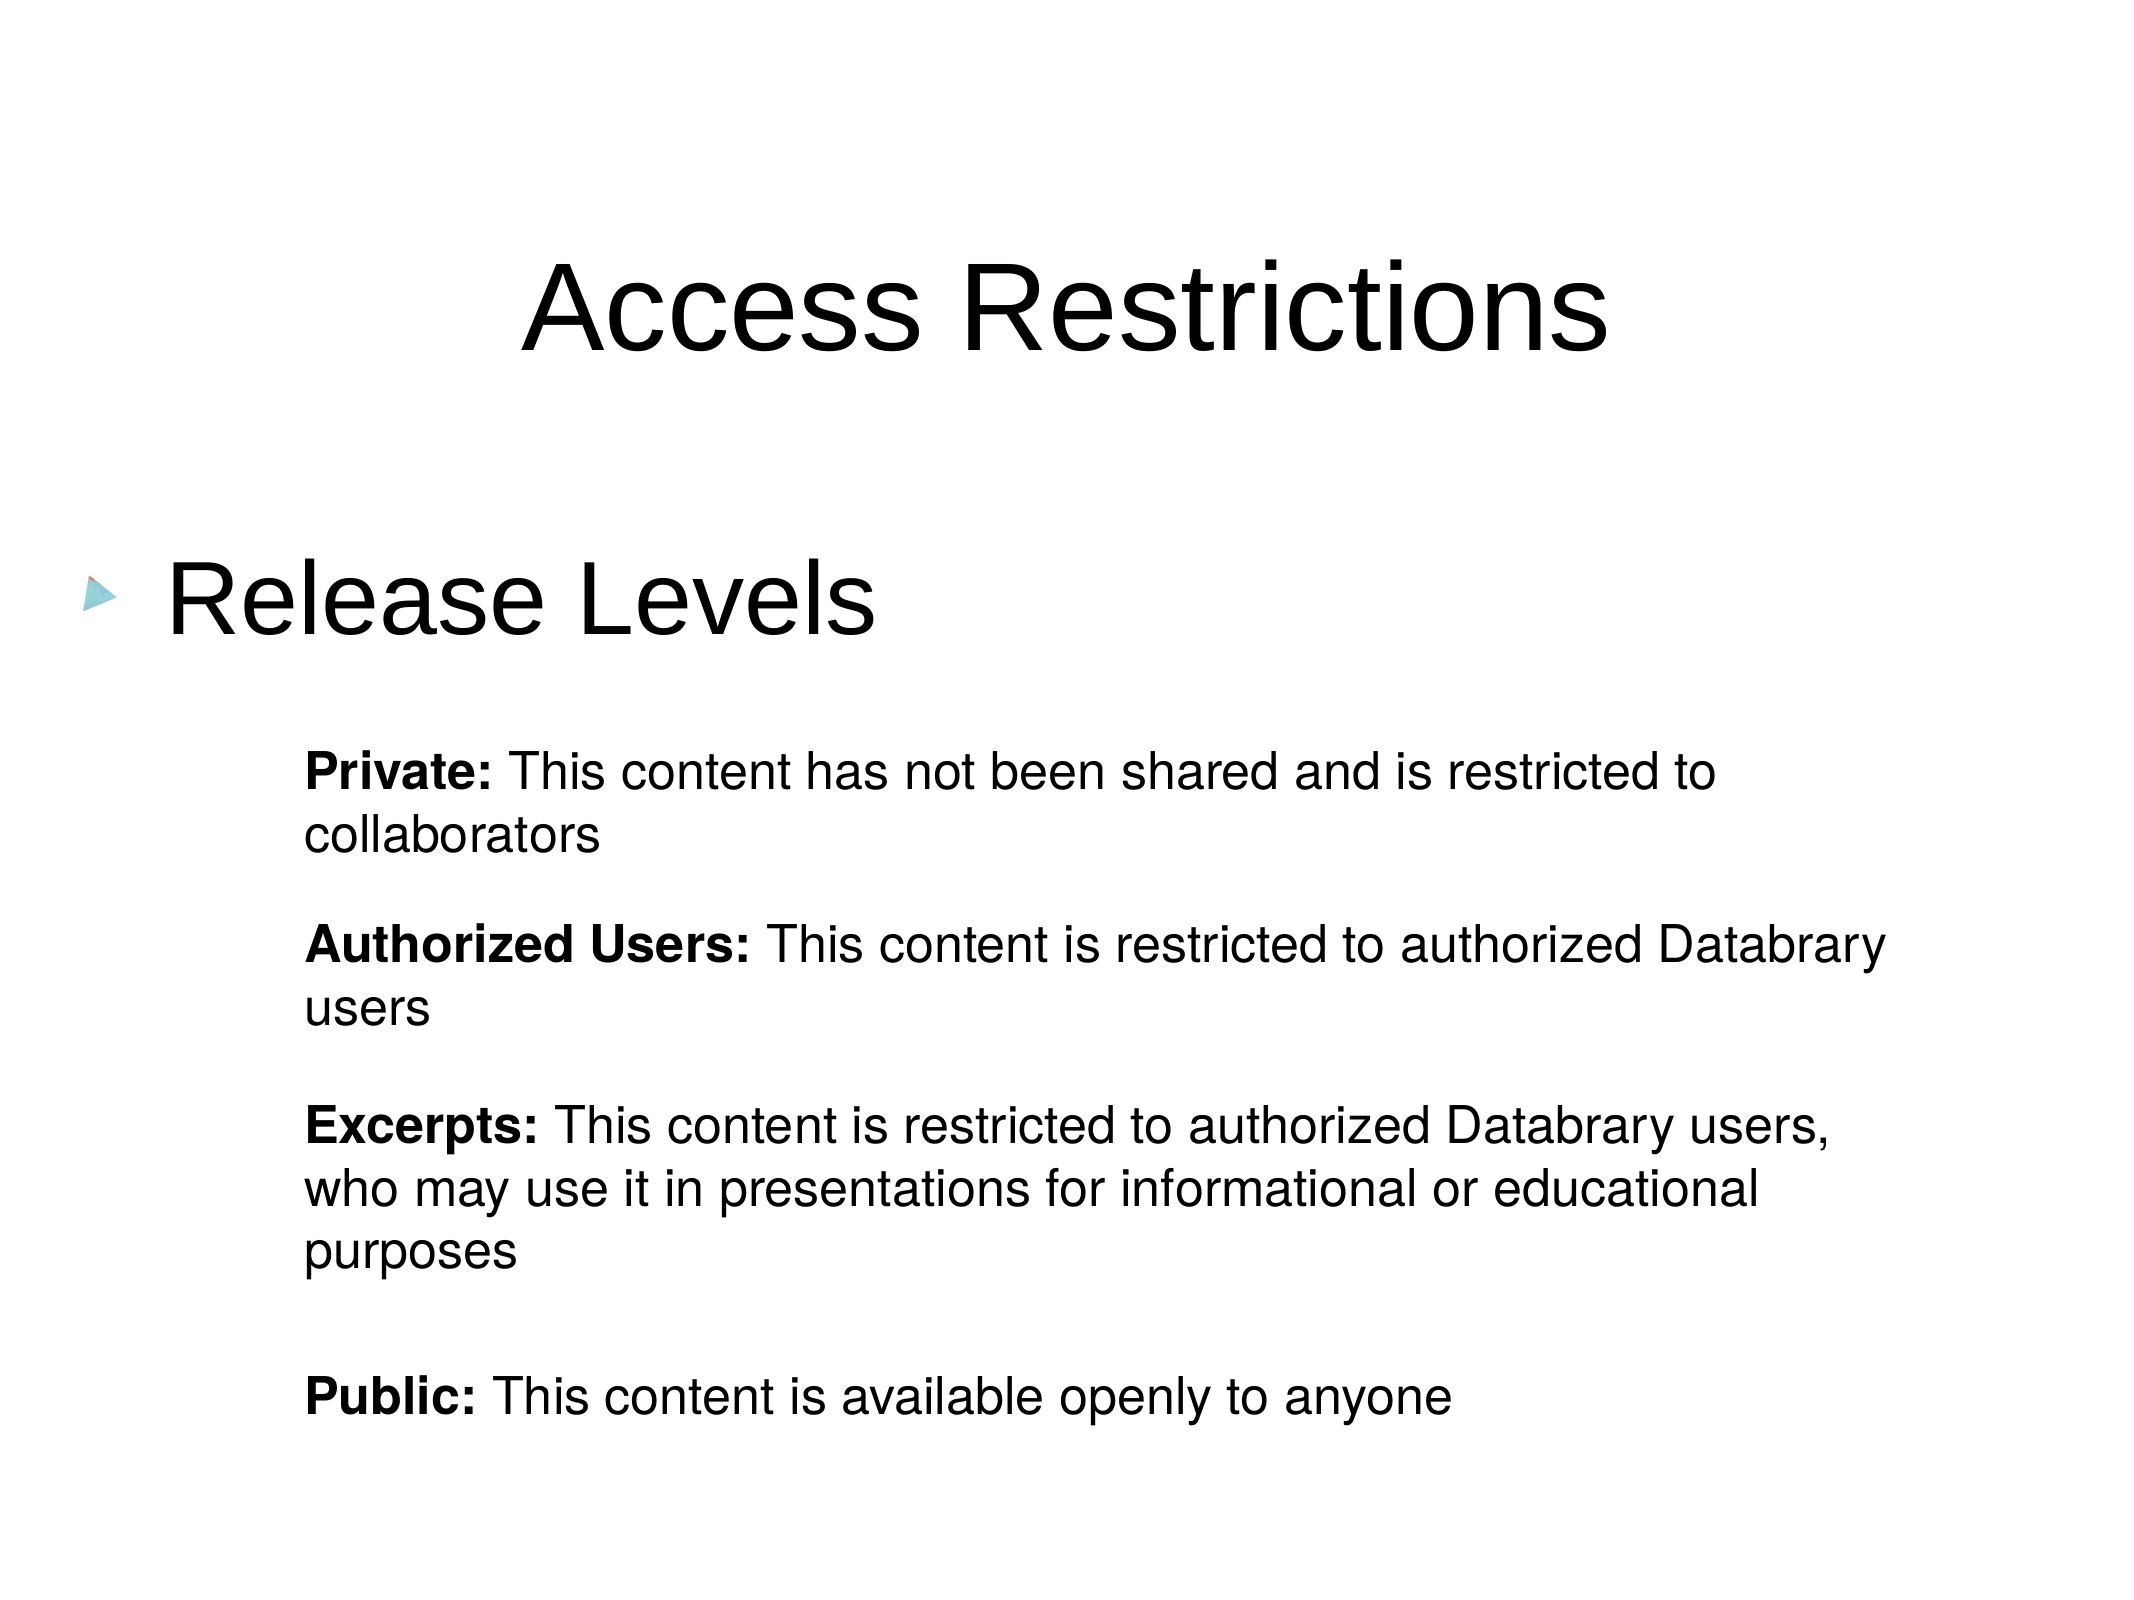

# Access Restrictions
Release Levels
Private: This content has not been shared and is restricted to collaborators
Authorized Users: This content is restricted to authorized Databrary users
Excerpts: This content is restricted to authorized Databrary users, who may use it in presentations for informational or educational purposes
Public: This content is available openly to anyone